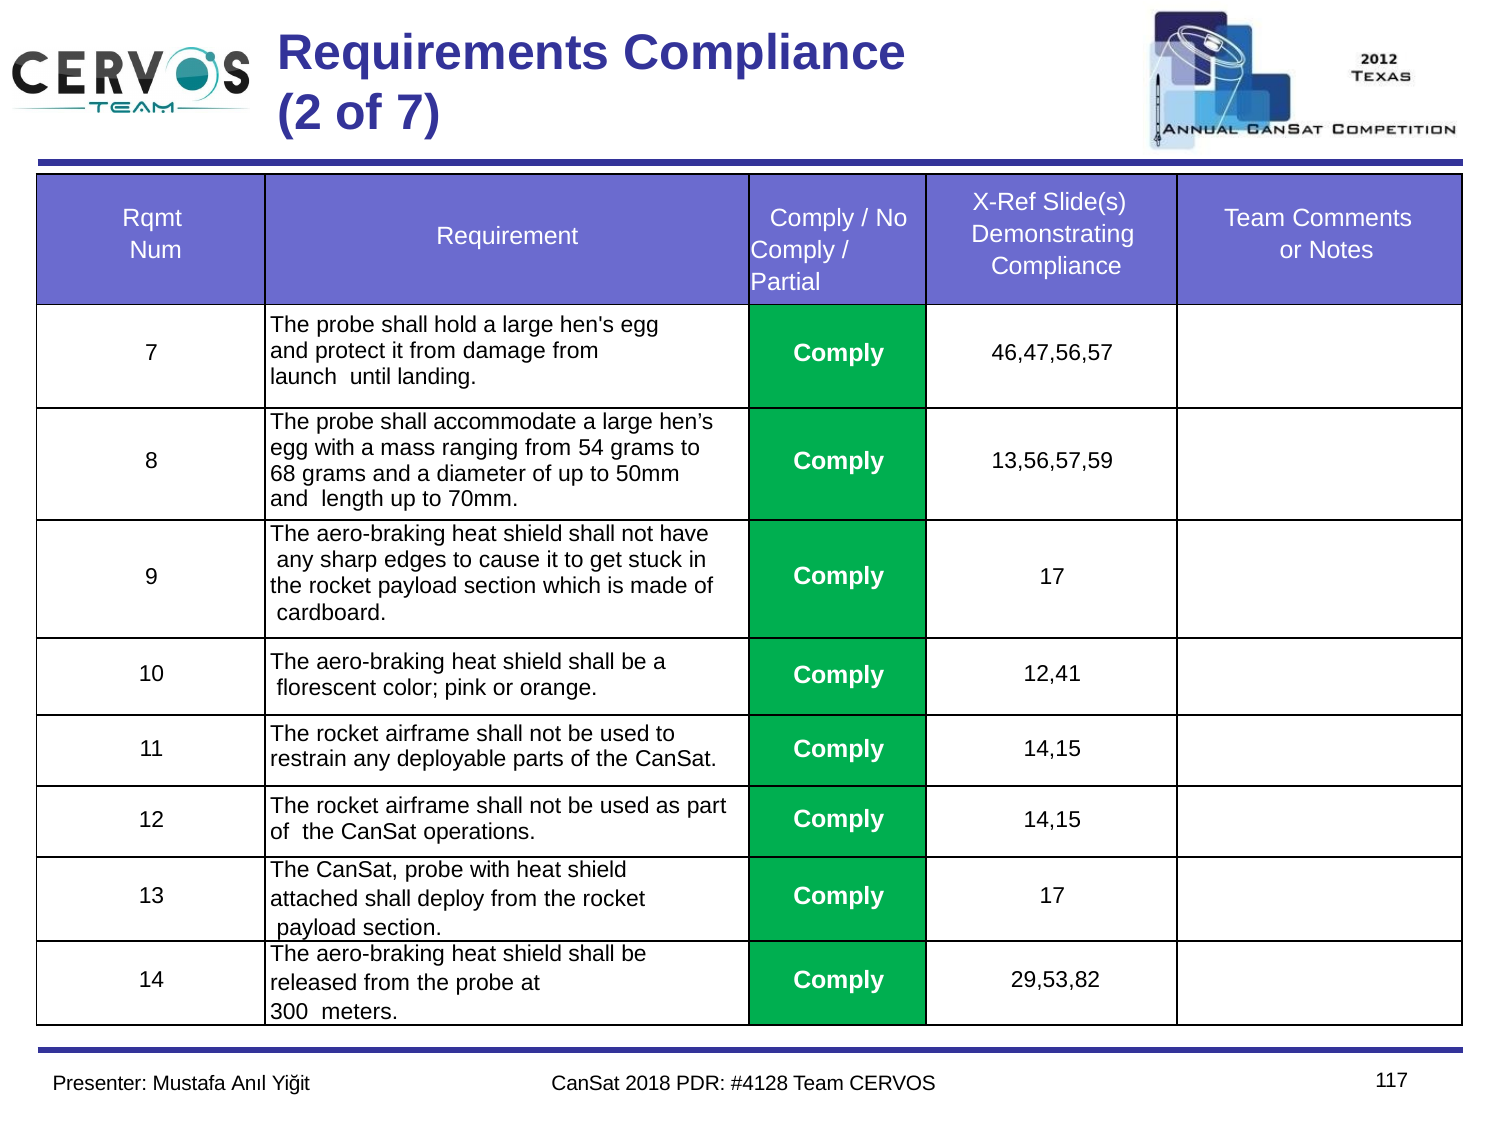

# Requirements Compliance
(2 of 7)
Team Logo
Here
(If You Want)

| Rqmt Num | Requirement | Comply / No Comply / Partial | X-Ref Slide(s) Demonstrating Compliance | Team Comments or Notes |
| --- | --- | --- | --- | --- |
| 7 | The probe shall hold a large hen's egg and protect it from damage from launch until landing. | Comply | 46,47,56,57 |  |
| 8 | The probe shall accommodate a large hen’s egg with a mass ranging from 54 grams to 68 grams and a diameter of up to 50mm and length up to 70mm. | Comply | 13,56,57,59 |  |
| 9 | The aero-braking heat shield shall not have any sharp edges to cause it to get stuck in the rocket payload section which is made of cardboard. | Comply | 17 |  |
| 10 | The aero-braking heat shield shall be a florescent color; pink or orange. | Comply | 12,41 |  |
| 11 | The rocket airframe shall not be used to restrain any deployable parts of the CanSat. | Comply | 14,15 |  |
| 12 | The rocket airframe shall not be used as part of the CanSat operations. | Comply | 14,15 |  |
| 13 | The CanSat, probe with heat shield attached shall deploy from the rocket payload section. | Comply | 17 |  |
| 14 | The aero-braking heat shield shall be released from the probe at 300 meters. | Comply | 29,53,82 |  |
117
Presenter: Mustafa Anıl Yiğit
CanSat 2018 PDR: #4128 Team CERVOS